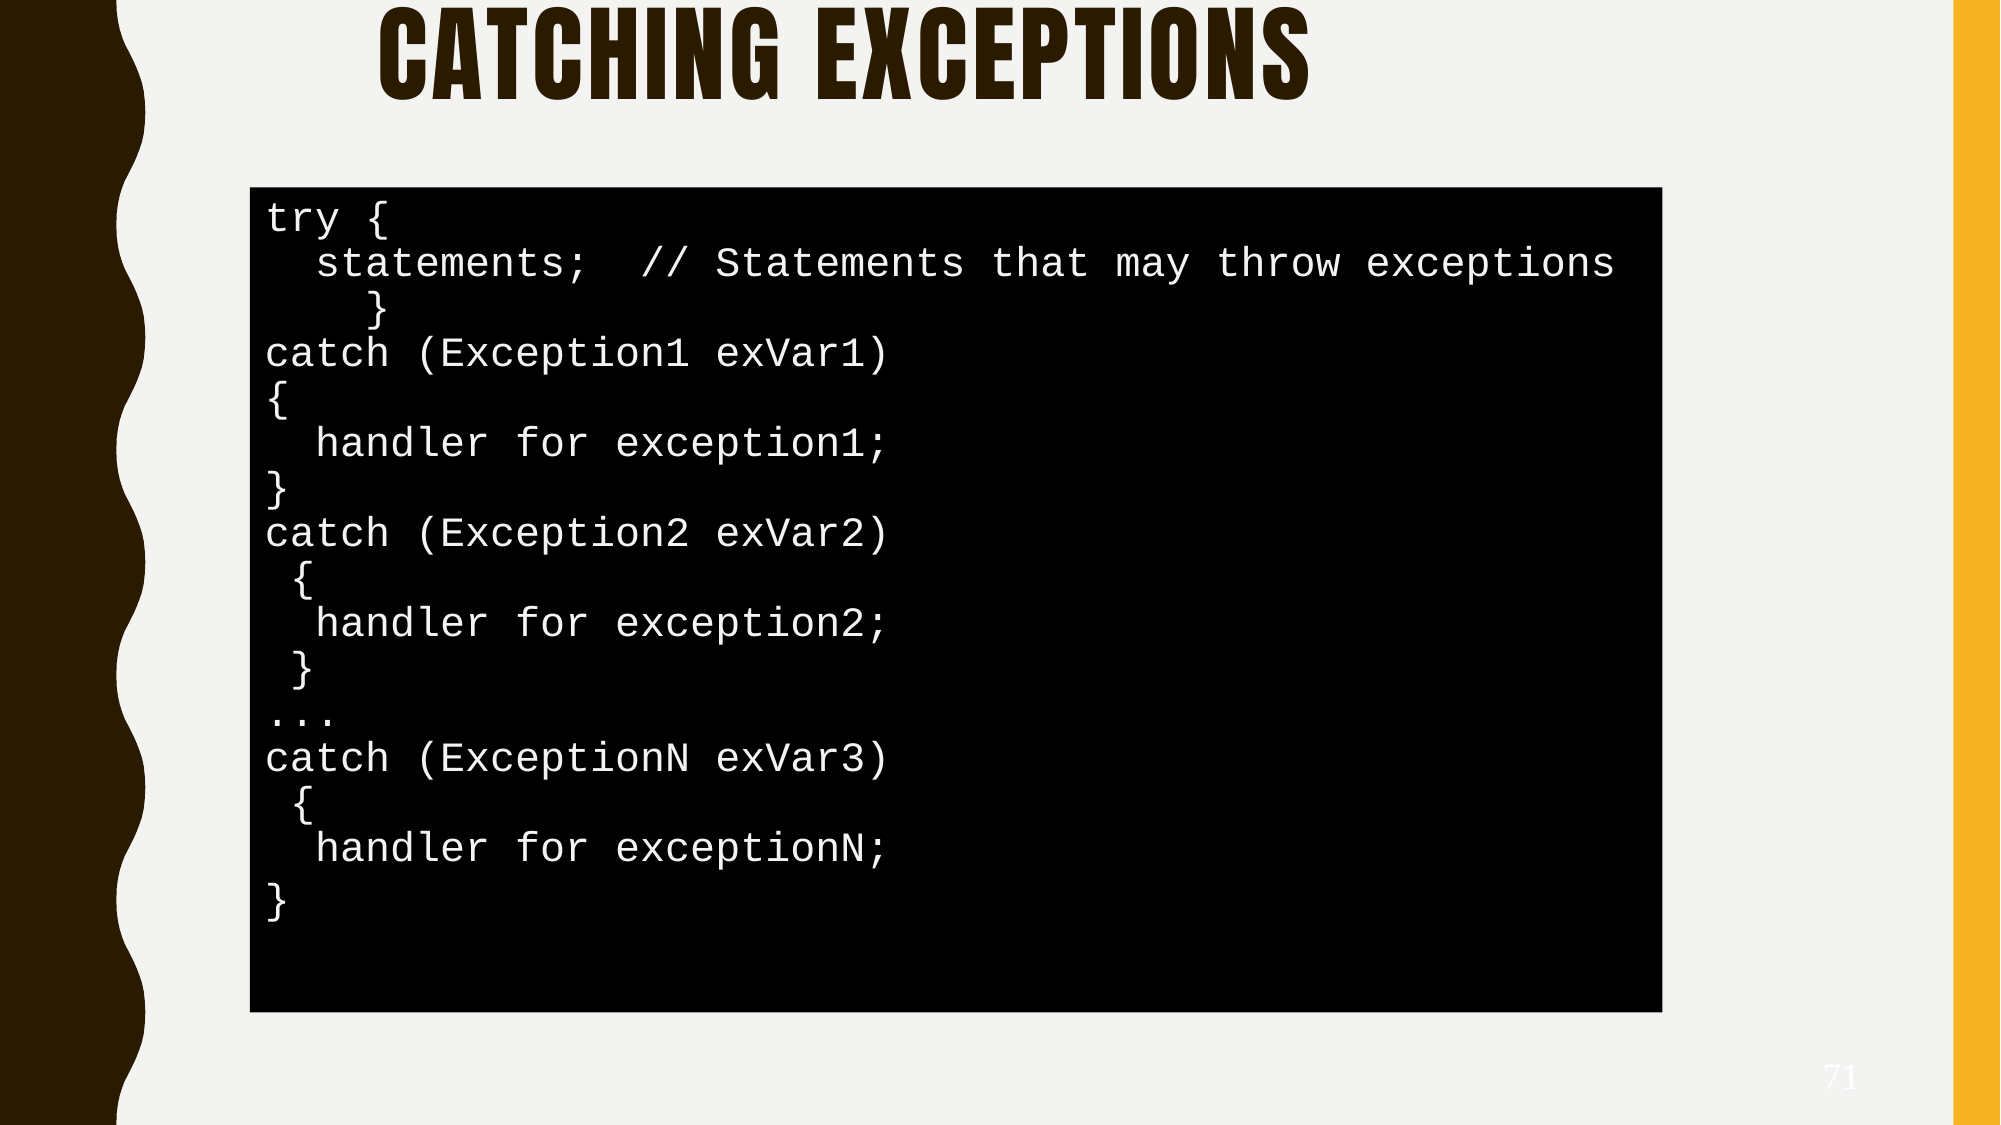

# Catching Exceptions
try {
  statements;  // Statements that may throw exceptions
    }
catch (Exception1 exVar1)
{
  handler for exception1;
}
catch (Exception2 exVar2)
 {
  handler for exception2;
 }
...
catch (ExceptionN exVar3)
 {
  handler for exceptionN;
}
71